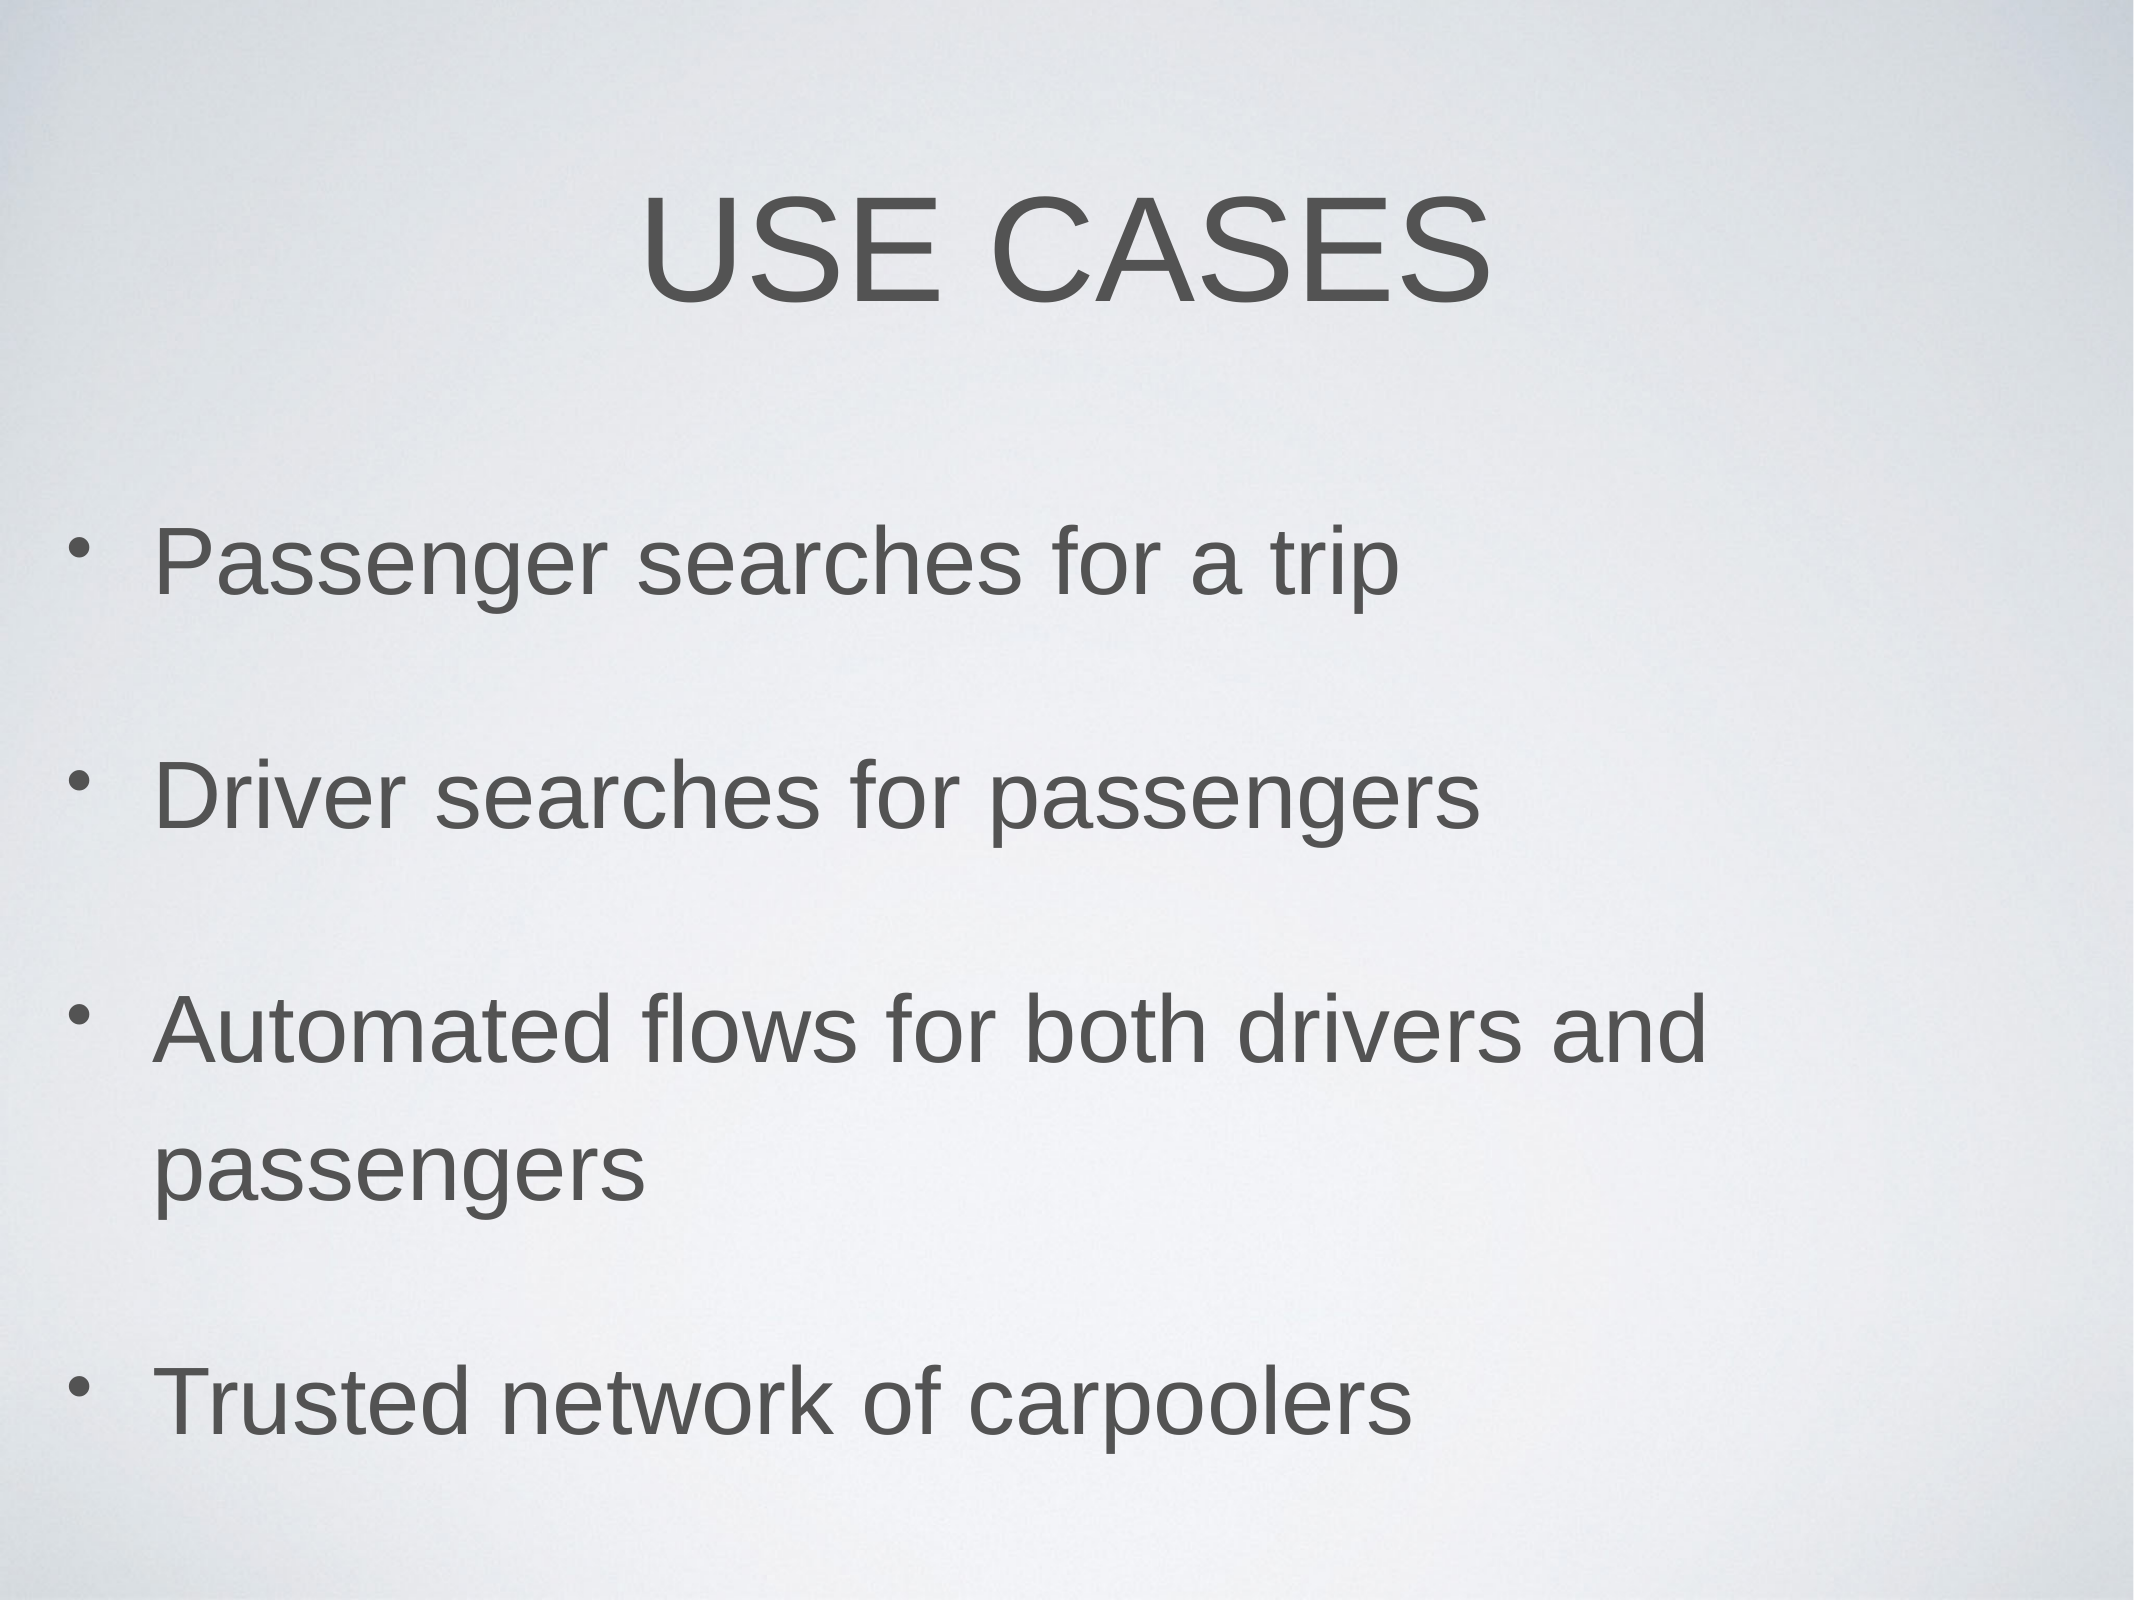

# Use Cases
Passenger searches for a trip
Driver searches for passengers
Automated flows for both drivers and passengers
Trusted network of carpoolers